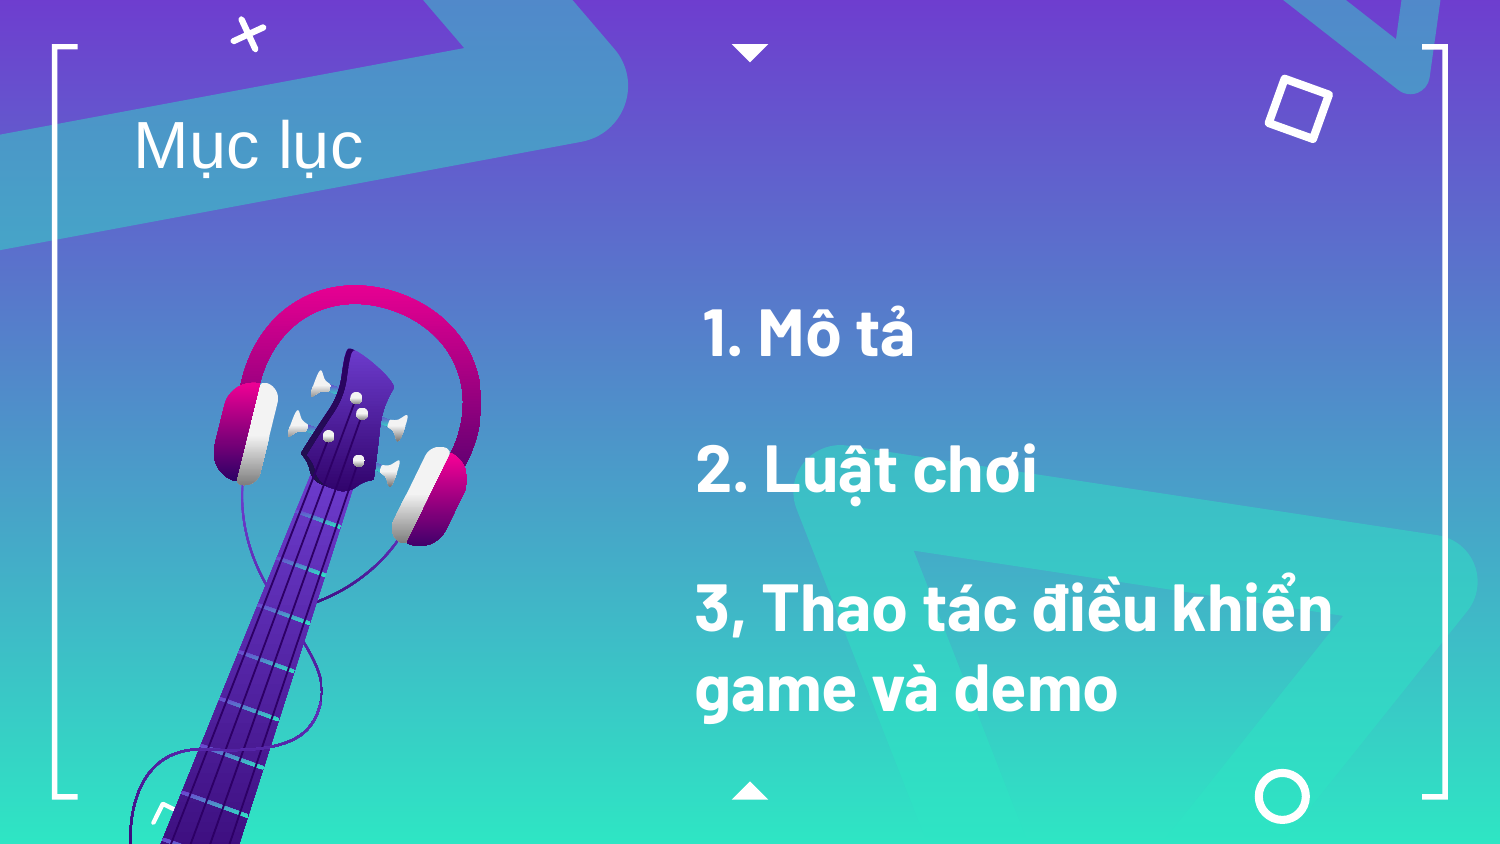

# Mục lục

1. Mô tả
2. Luật chơi
3, Thao tác điều khiển game và demo